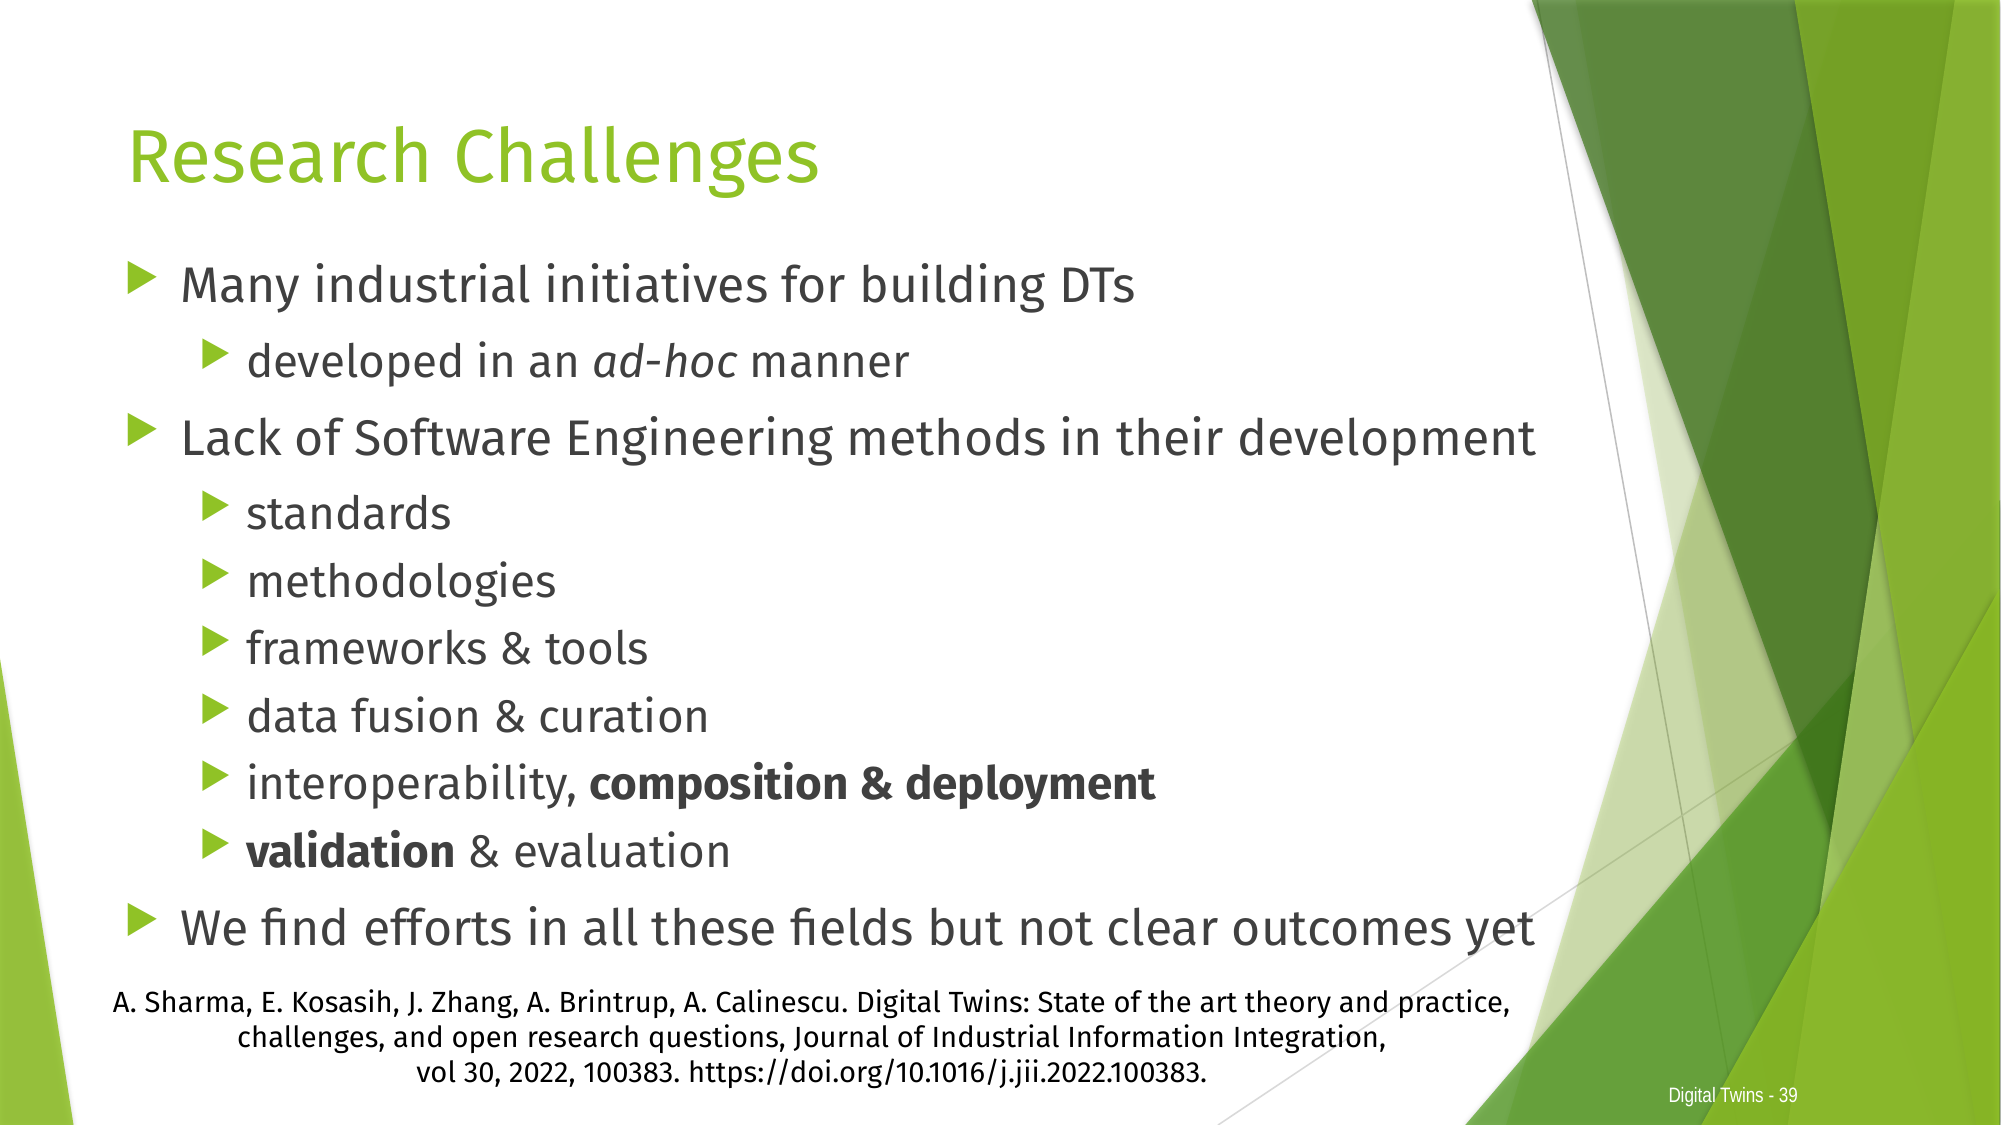

# Research Challenges
Many industrial initiatives for building DTs
developed in an ad-hoc manner
Lack of Software Engineering methods in their development
standards
methodologies
frameworks & tools
data fusion & curation
interoperability, composition & deployment
validation & evaluation
We find efforts in all these fields but not clear outcomes yet
A. Sharma, E. Kosasih, J. Zhang, A. Brintrup, A. Calinescu. Digital Twins: State of the art theory and practice, challenges, and open research questions, Journal of Industrial Information Integration,
vol 30, 2022, 100383. https://doi.org/10.1016/j.jii.2022.100383.
Digital Twins - 39